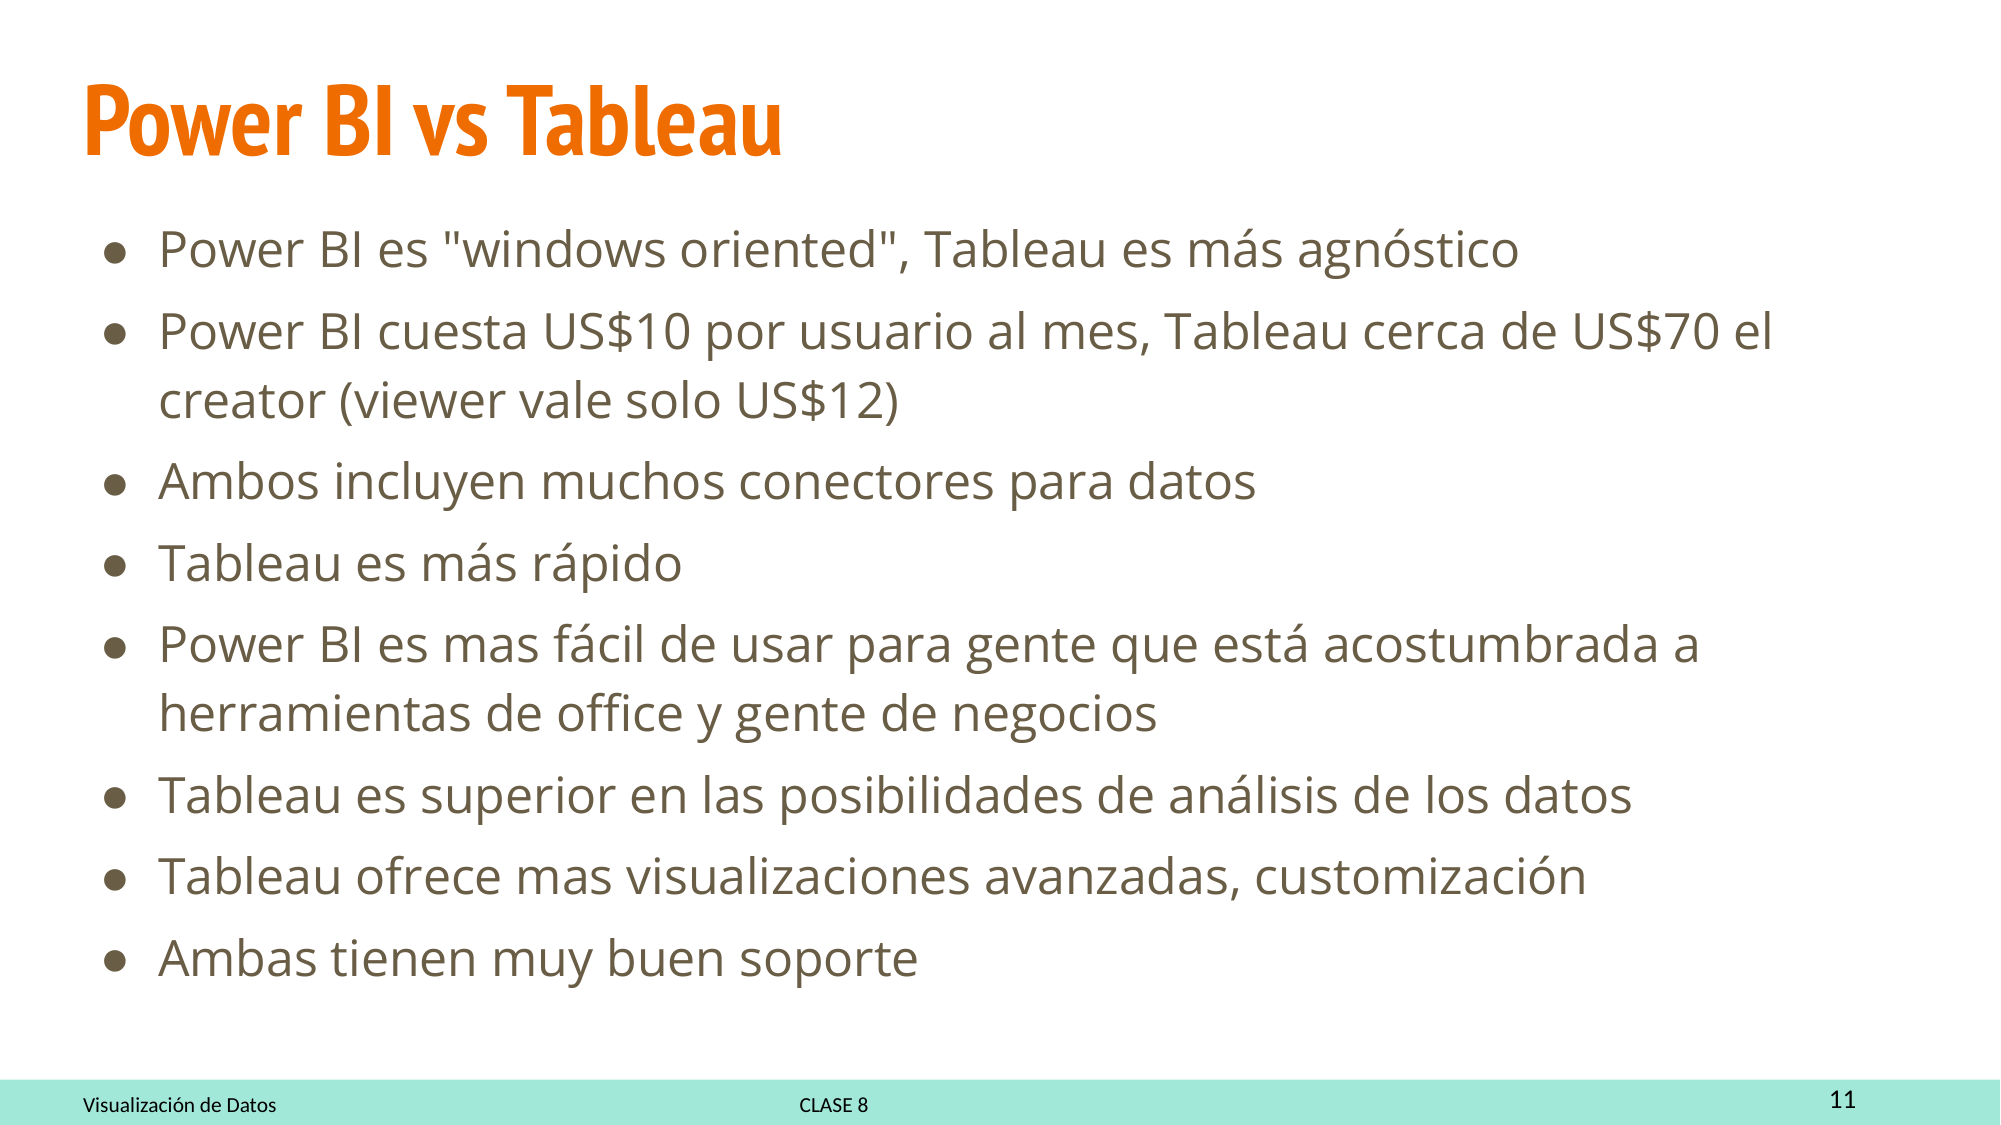

# Power BI vs Tableau
Power BI es "windows oriented", Tableau es más agnóstico
Power BI cuesta US$10 por usuario al mes, Tableau cerca de US$70 el creator (viewer vale solo US$12)
Ambos incluyen muchos conectores para datos
Tableau es más rápido
Power BI es mas fácil de usar para gente que está acostumbrada a herramientas de office y gente de negocios
Tableau es superior en las posibilidades de análisis de los datos
Tableau ofrece mas visualizaciones avanzadas, customización
Ambas tienen muy buen soporte